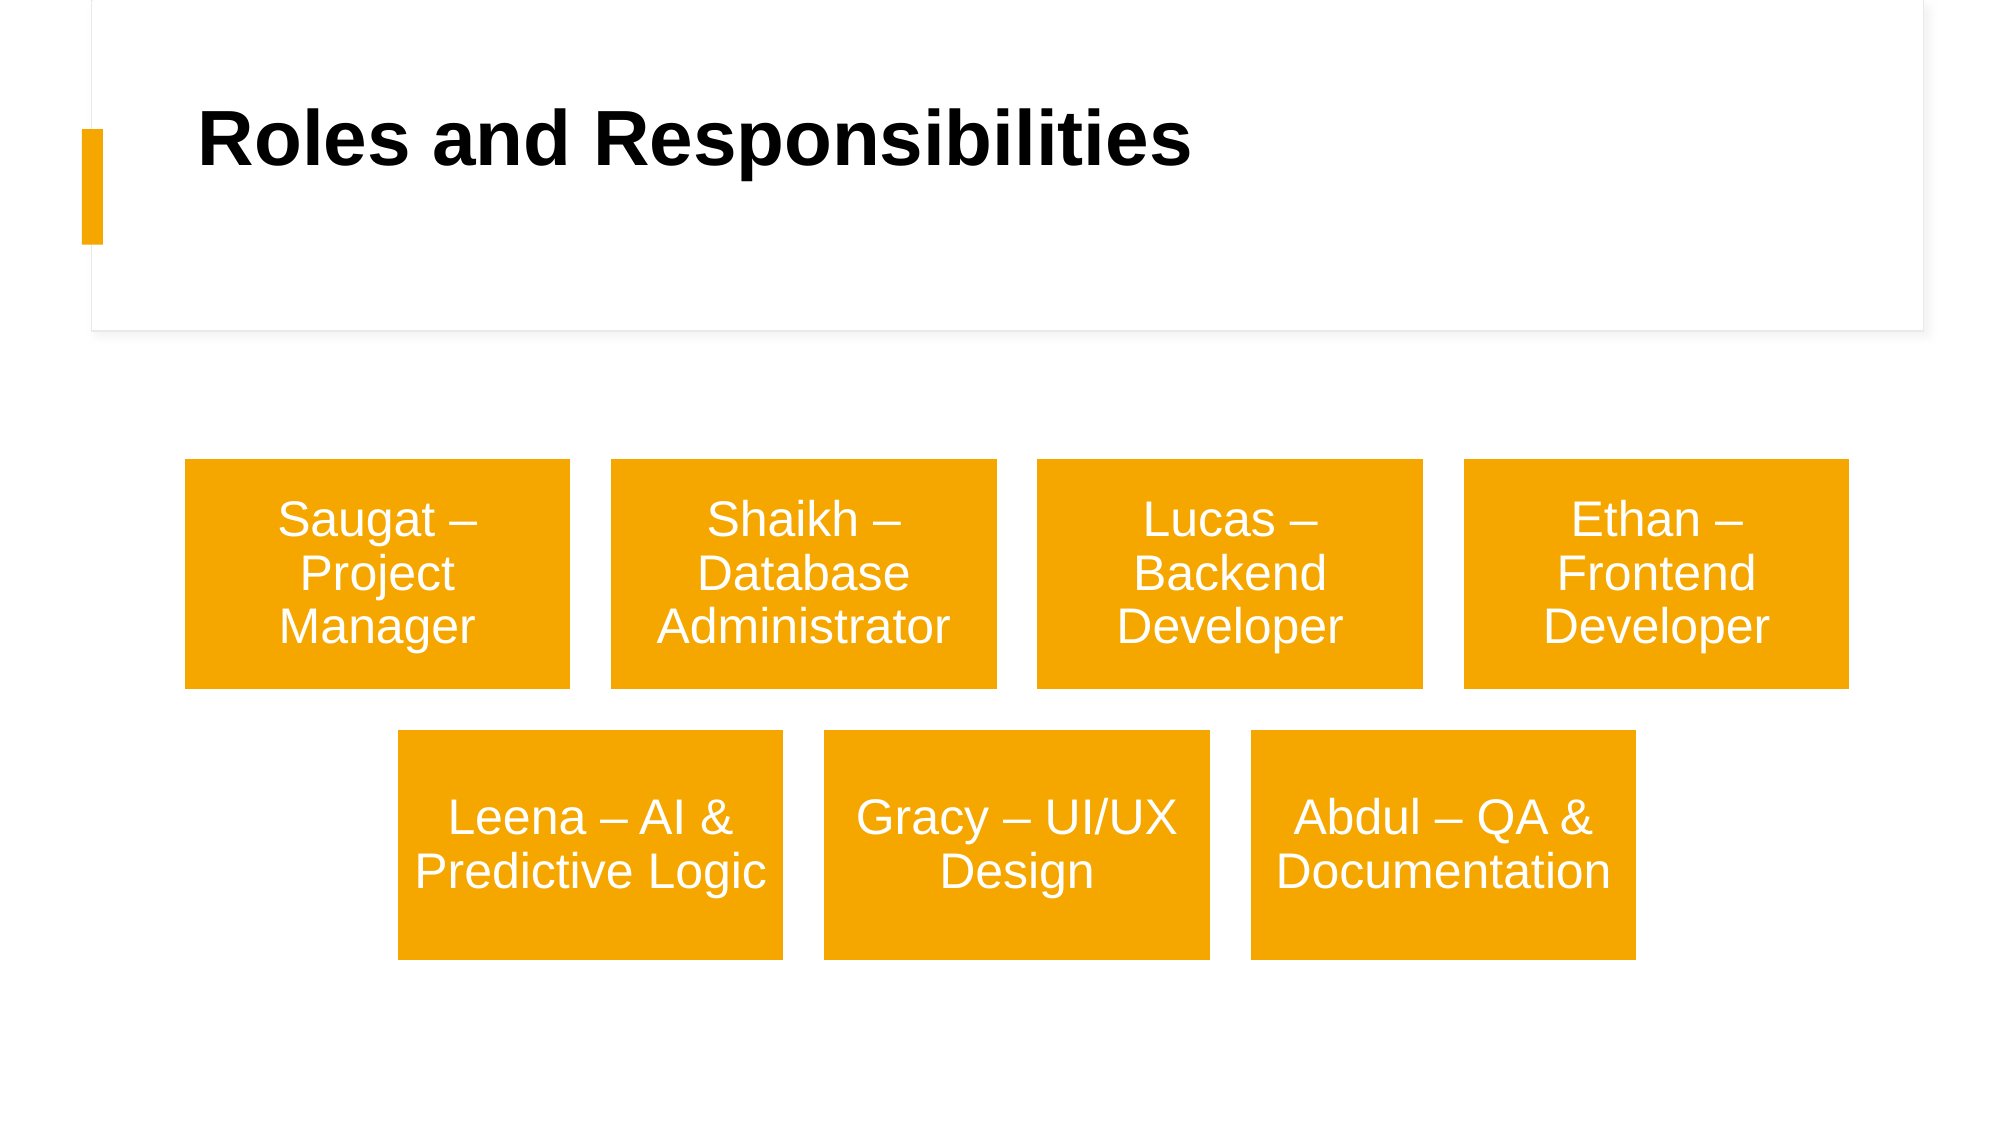

# Roles and Responsibilities
Saugat – Project Manager
Shaikh – Database Administrator
Lucas – Backend Developer
Ethan – Frontend Developer
Leena – AI & Predictive Logic
Gracy – UI/UX Design
Abdul – QA & Documentation